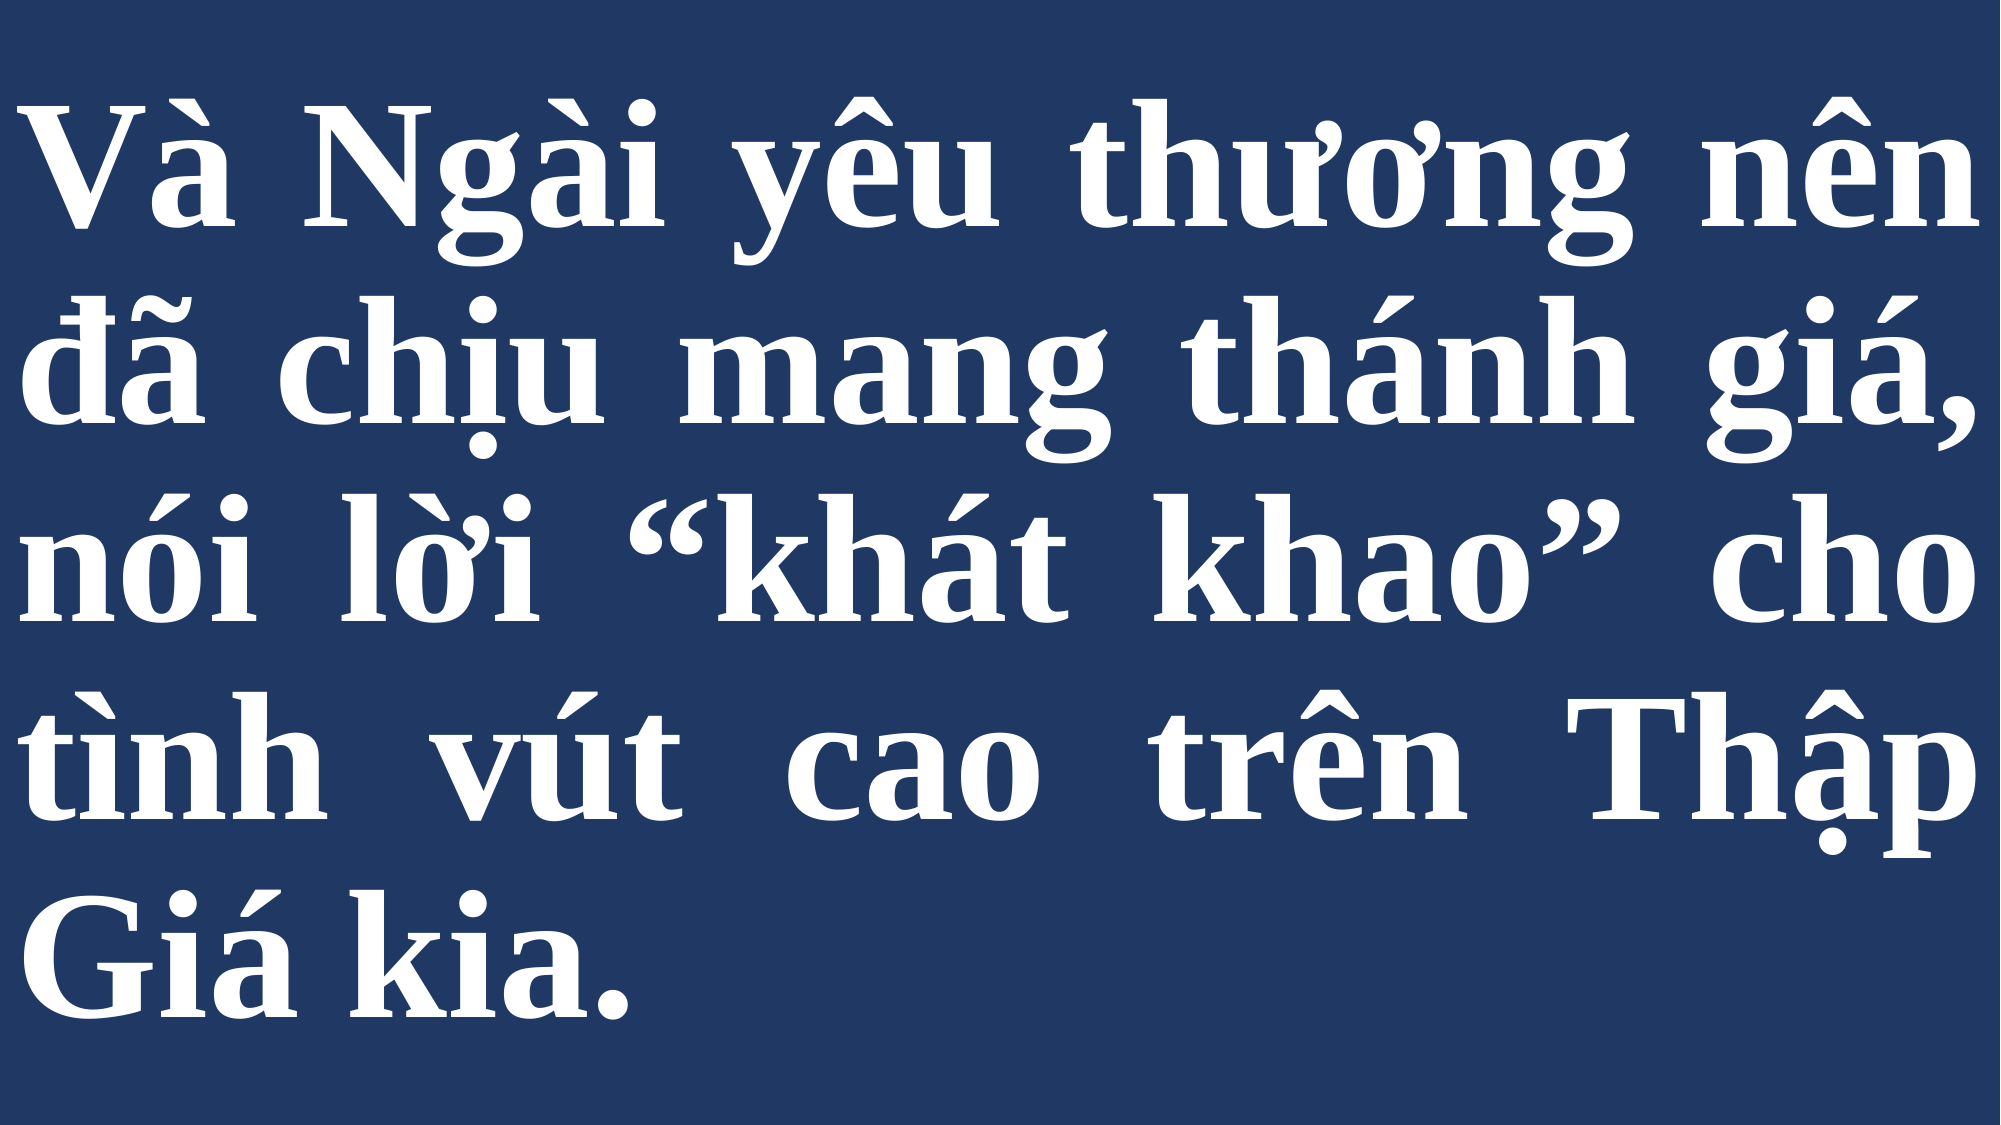

# Và Ngài yêu thương nên đã chịu mang thánh giá, nói lời “khát khao” cho tình vút cao trên Thập Giá kia.